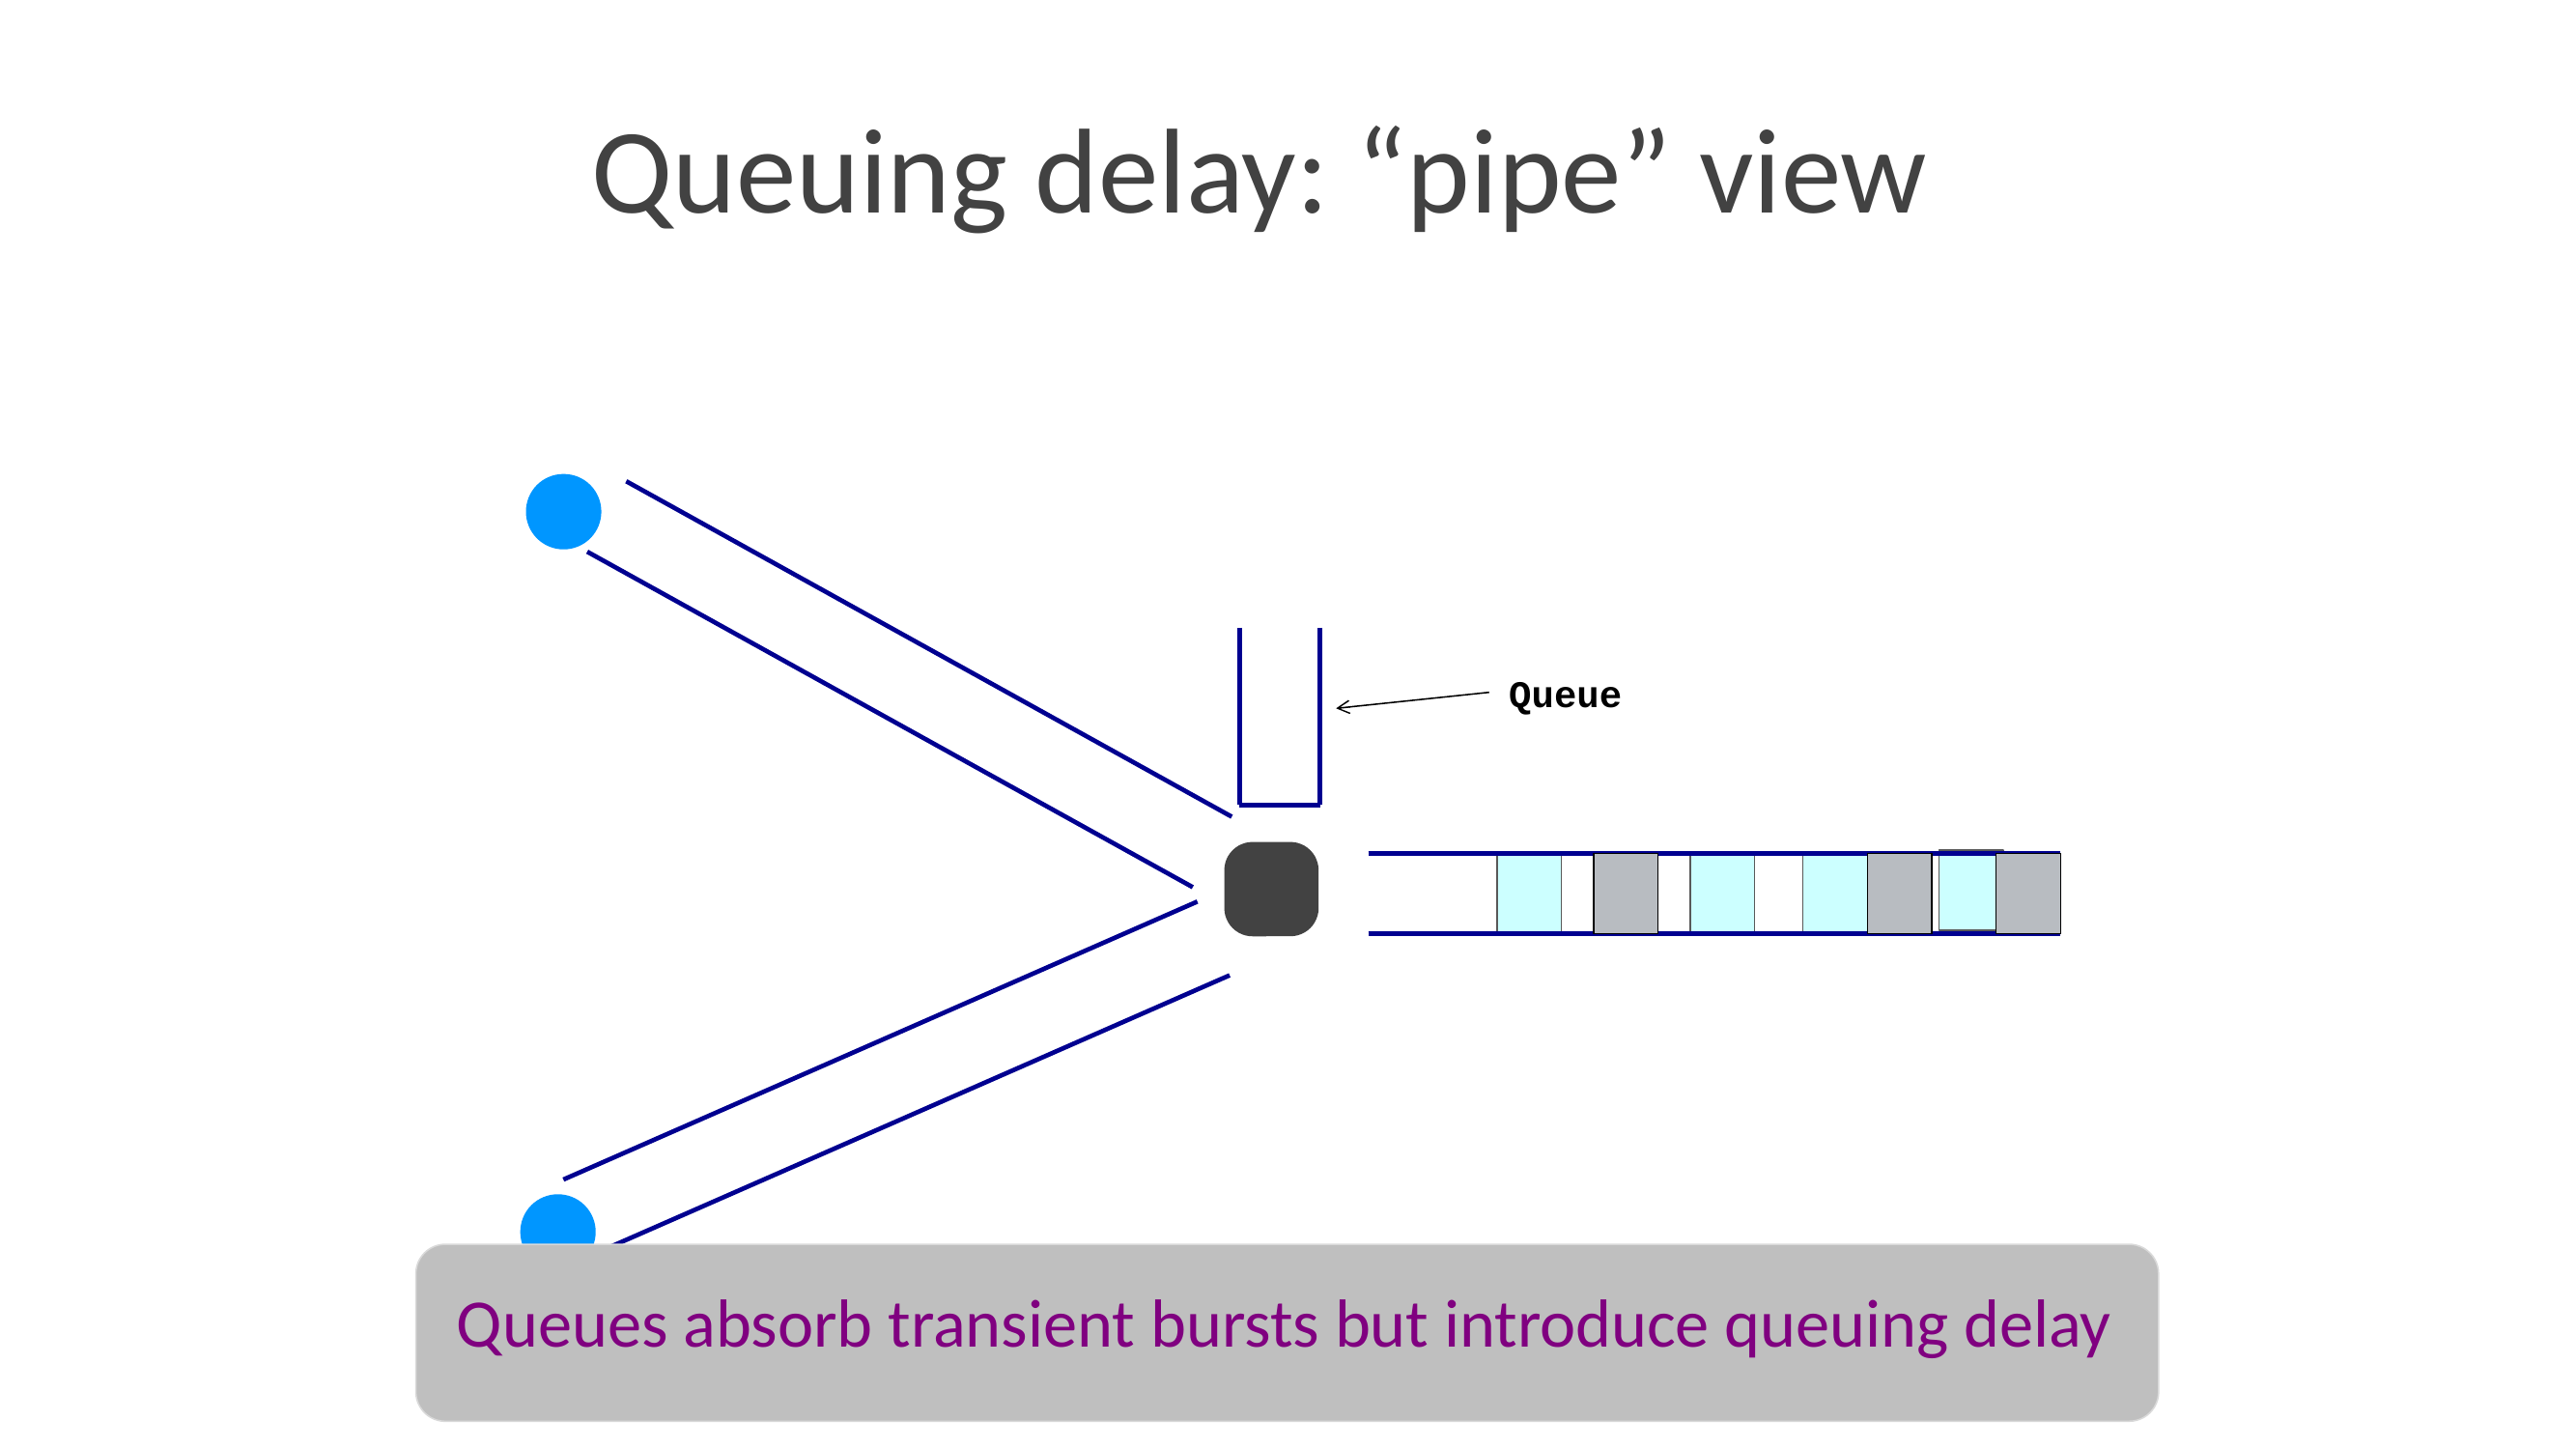

# Queuing delay: “pipe” view

Queue

Queues absorb transient bursts but introduce queuing delay